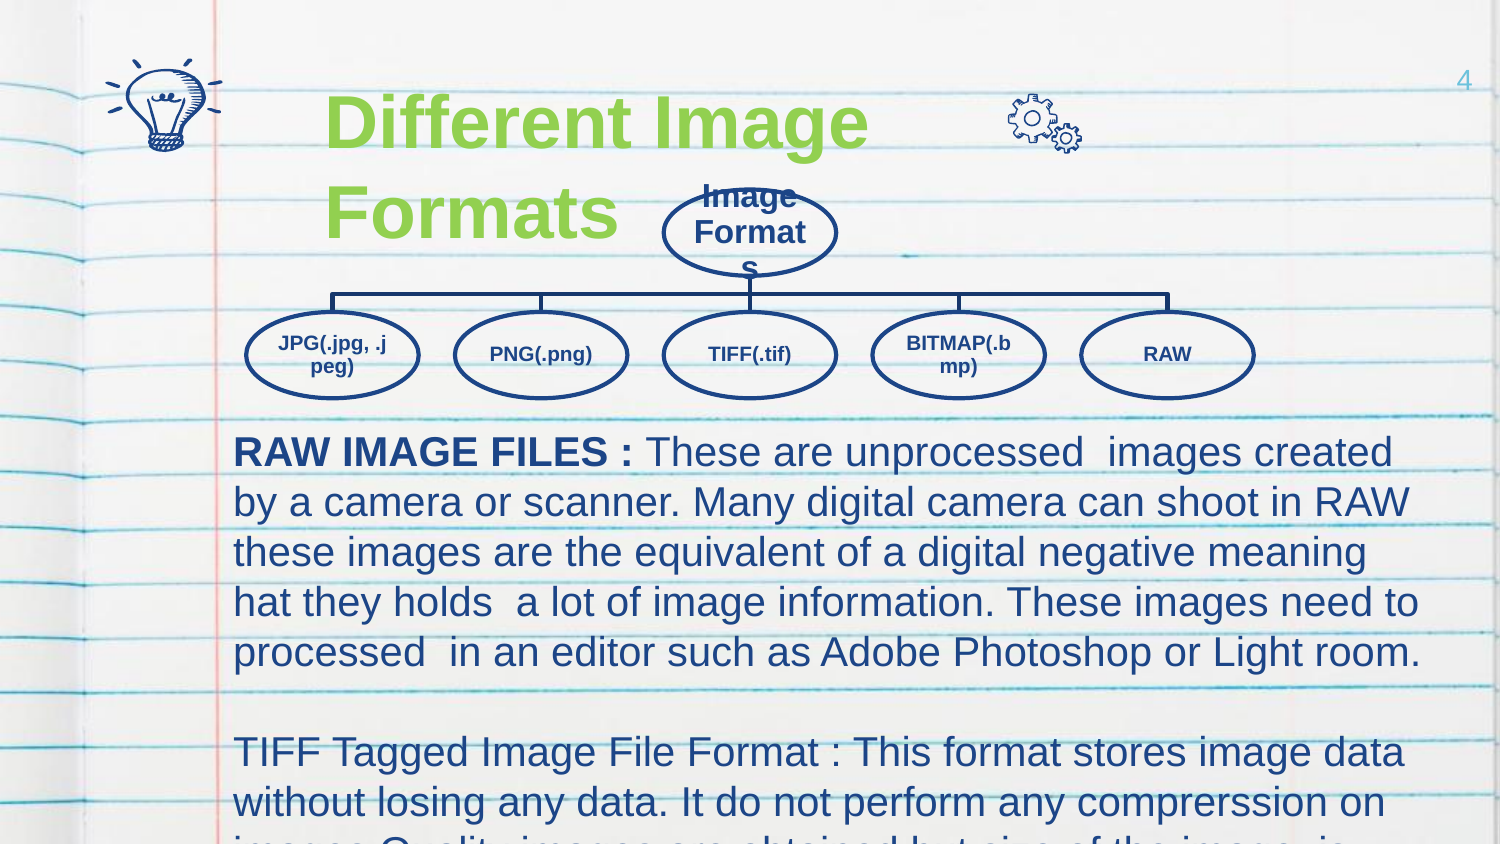

4

Different Image Formats

Image Formats
JPG(.jpg, .jpeg)
PNG(.png)
TIFF(.tif)
BITMAP(.bmp)
RAW
RAW IMAGE FILES : These are unprocessed  images created by a camera or scanner. Many digital camera can shoot in RAW these images are the equivalent of a digital negative meaning hat they holds  a lot of image information. These images need to processed  in an editor such as Adobe Photoshop or Light room.

TIFF Tagged Image File Format : This format stores image data without losing any data. It do not perform any comprerssion on images Quality images are obtained but size of the image  is also large. which is good for printing